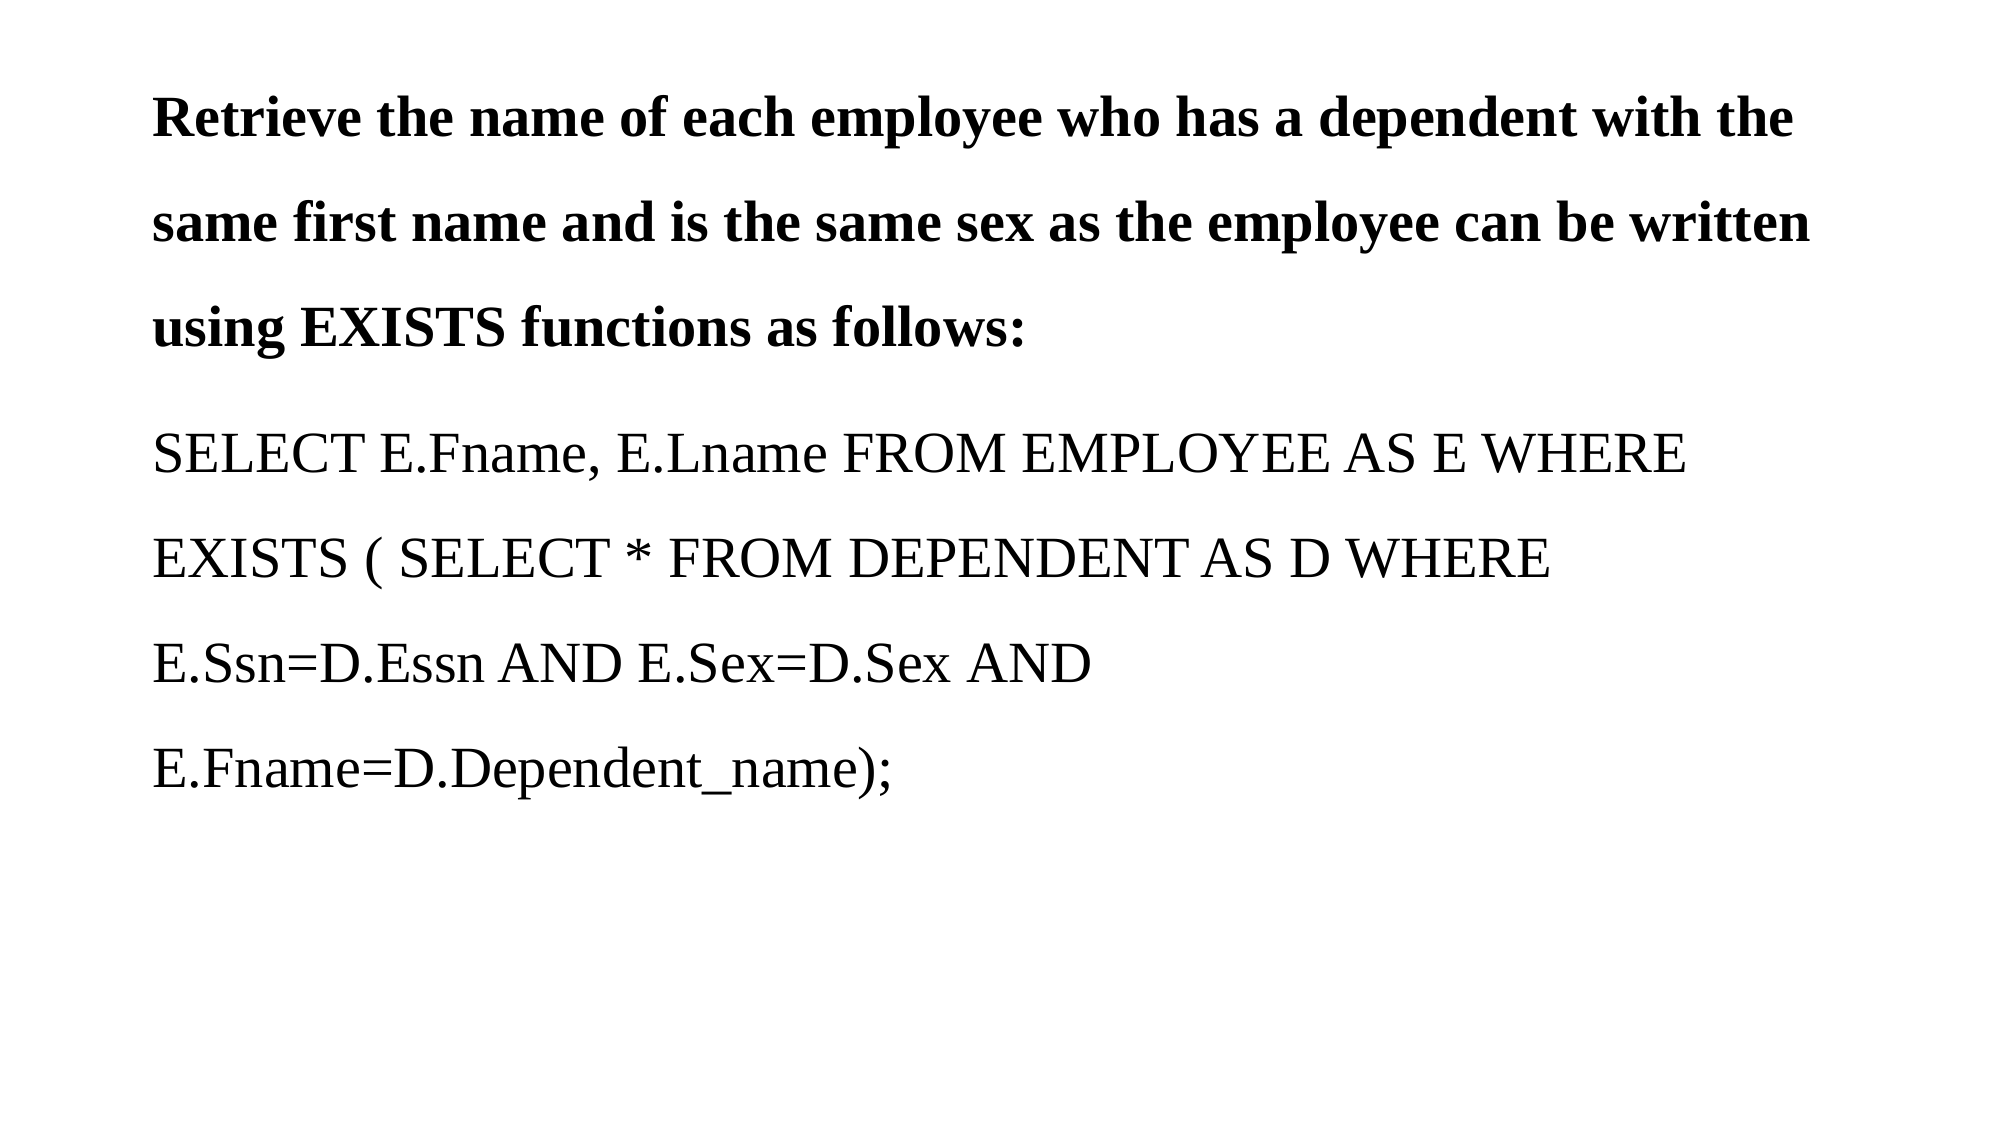

Retrieve the name of each employee who has a dependent with the same first name and is the same sex as the employee can be written using EXISTS functions as follows:
SELECT E.Fname, E.Lname FROM EMPLOYEE AS E WHERE EXISTS ( SELECT * FROM DEPENDENT AS D WHERE E.Ssn=D.Essn AND E.Sex=D.Sex AND E.Fname=D.Dependent_name);